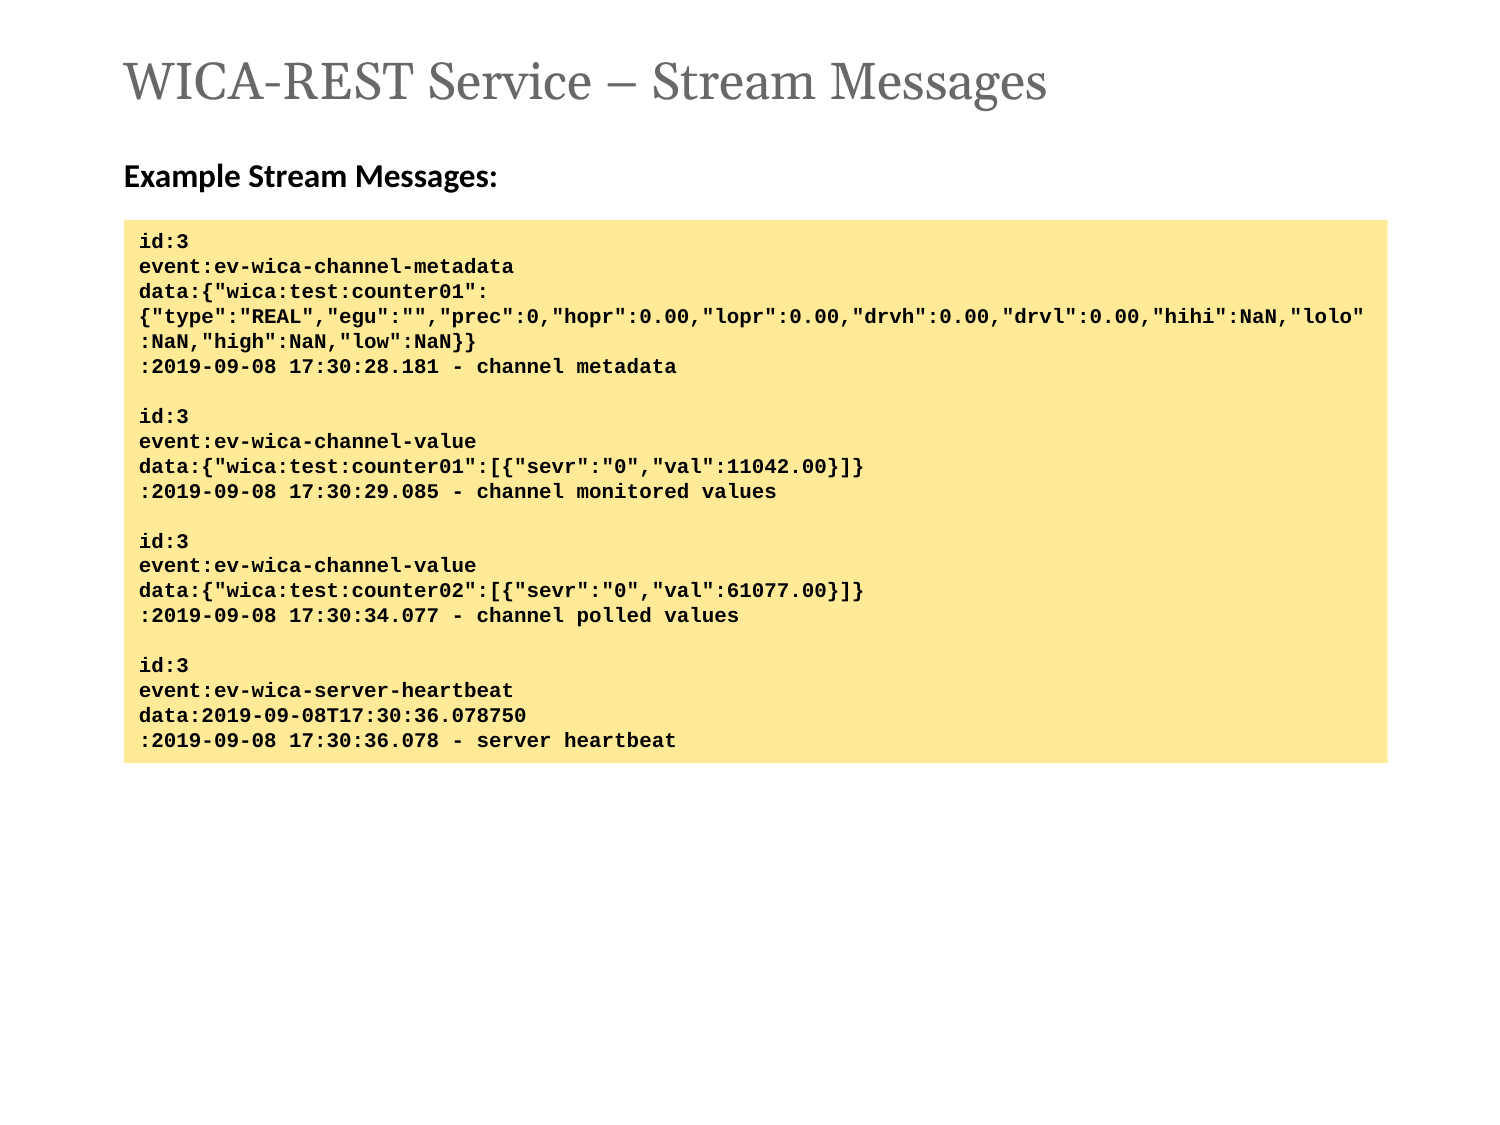

# WICA-REST Service – Stream Messages
Example Stream Messages:
id:3
event:ev-wica-channel-metadata
data:{"wica:test:counter01":{"type":"REAL","egu":"","prec":0,"hopr":0.00,"lopr":0.00,"drvh":0.00,"drvl":0.00,"hihi":NaN,"lolo":NaN,"high":NaN,"low":NaN}}
:2019-09-08 17:30:28.181 - channel metadata

id:3
event:ev-wica-channel-value
data:{"wica:test:counter01":[{"sevr":"0","val":11042.00}]}
:2019-09-08 17:30:29.085 - channel monitored values

id:3
event:ev-wica-channel-value
data:{"wica:test:counter02":[{"sevr":"0","val":61077.00}]}
:2019-09-08 17:30:34.077 - channel polled values
id:3
event:ev-wica-server-heartbeat
data:2019-09-08T17:30:36.078750
:2019-09-08 17:30:36.078 - server heartbeat